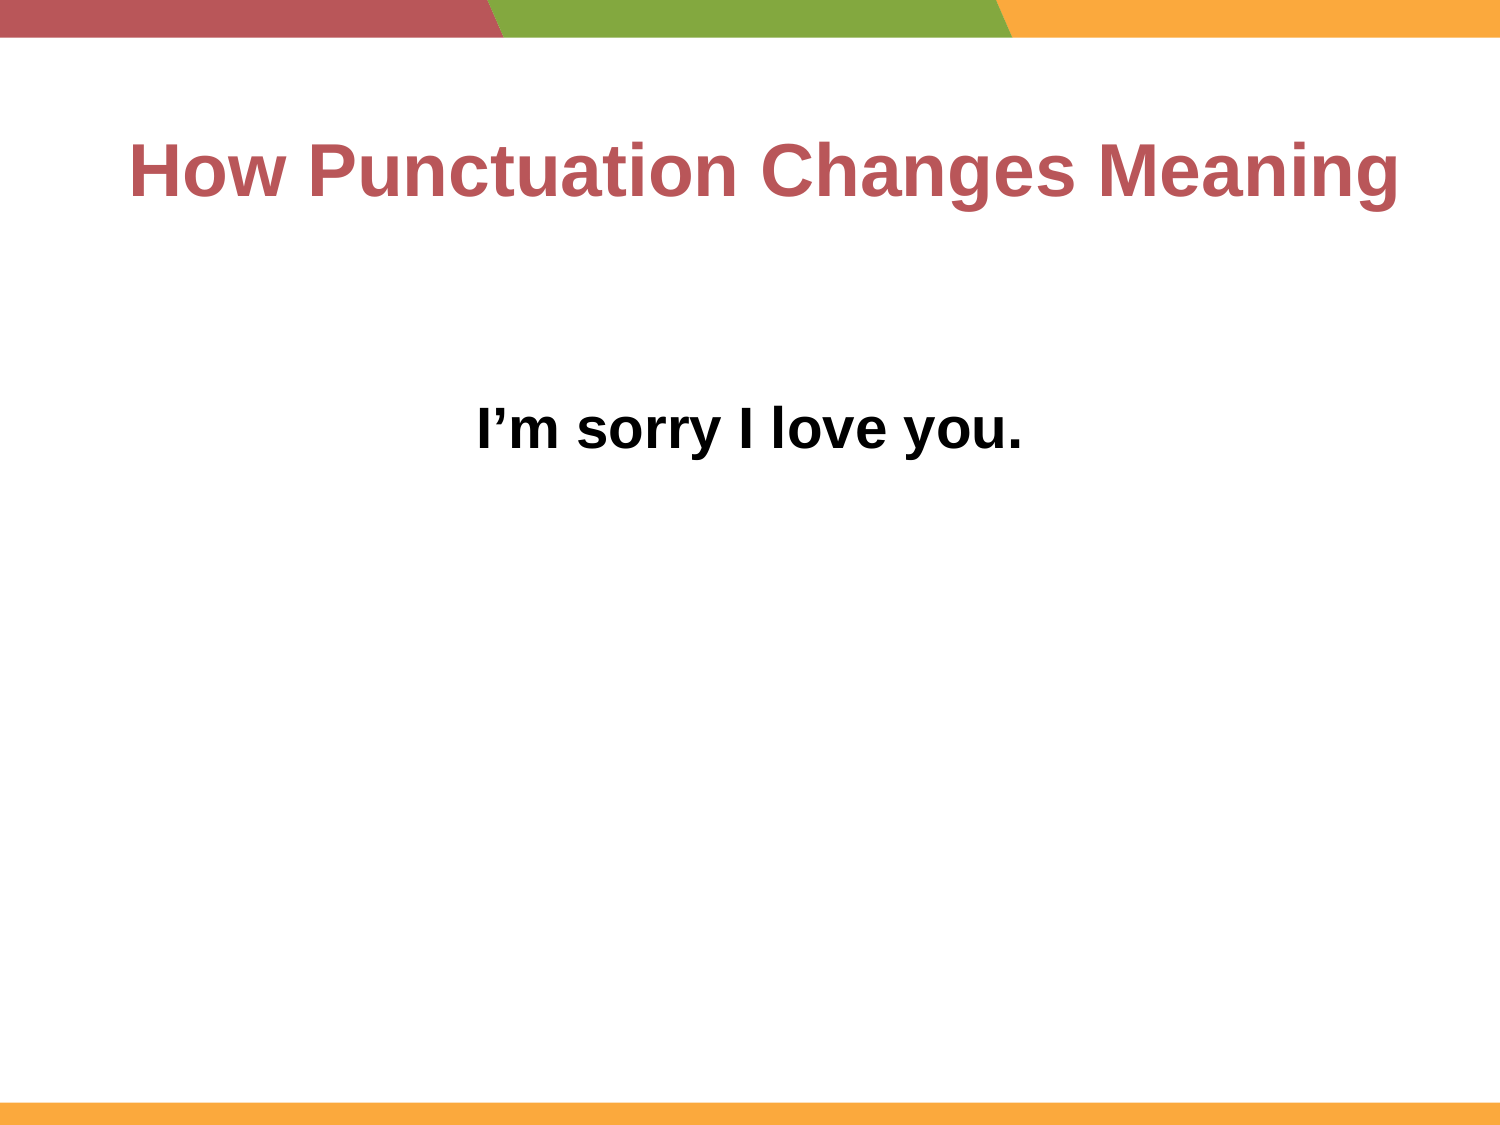

How Punctuation Changes Meaning

I’m sorry I love you.